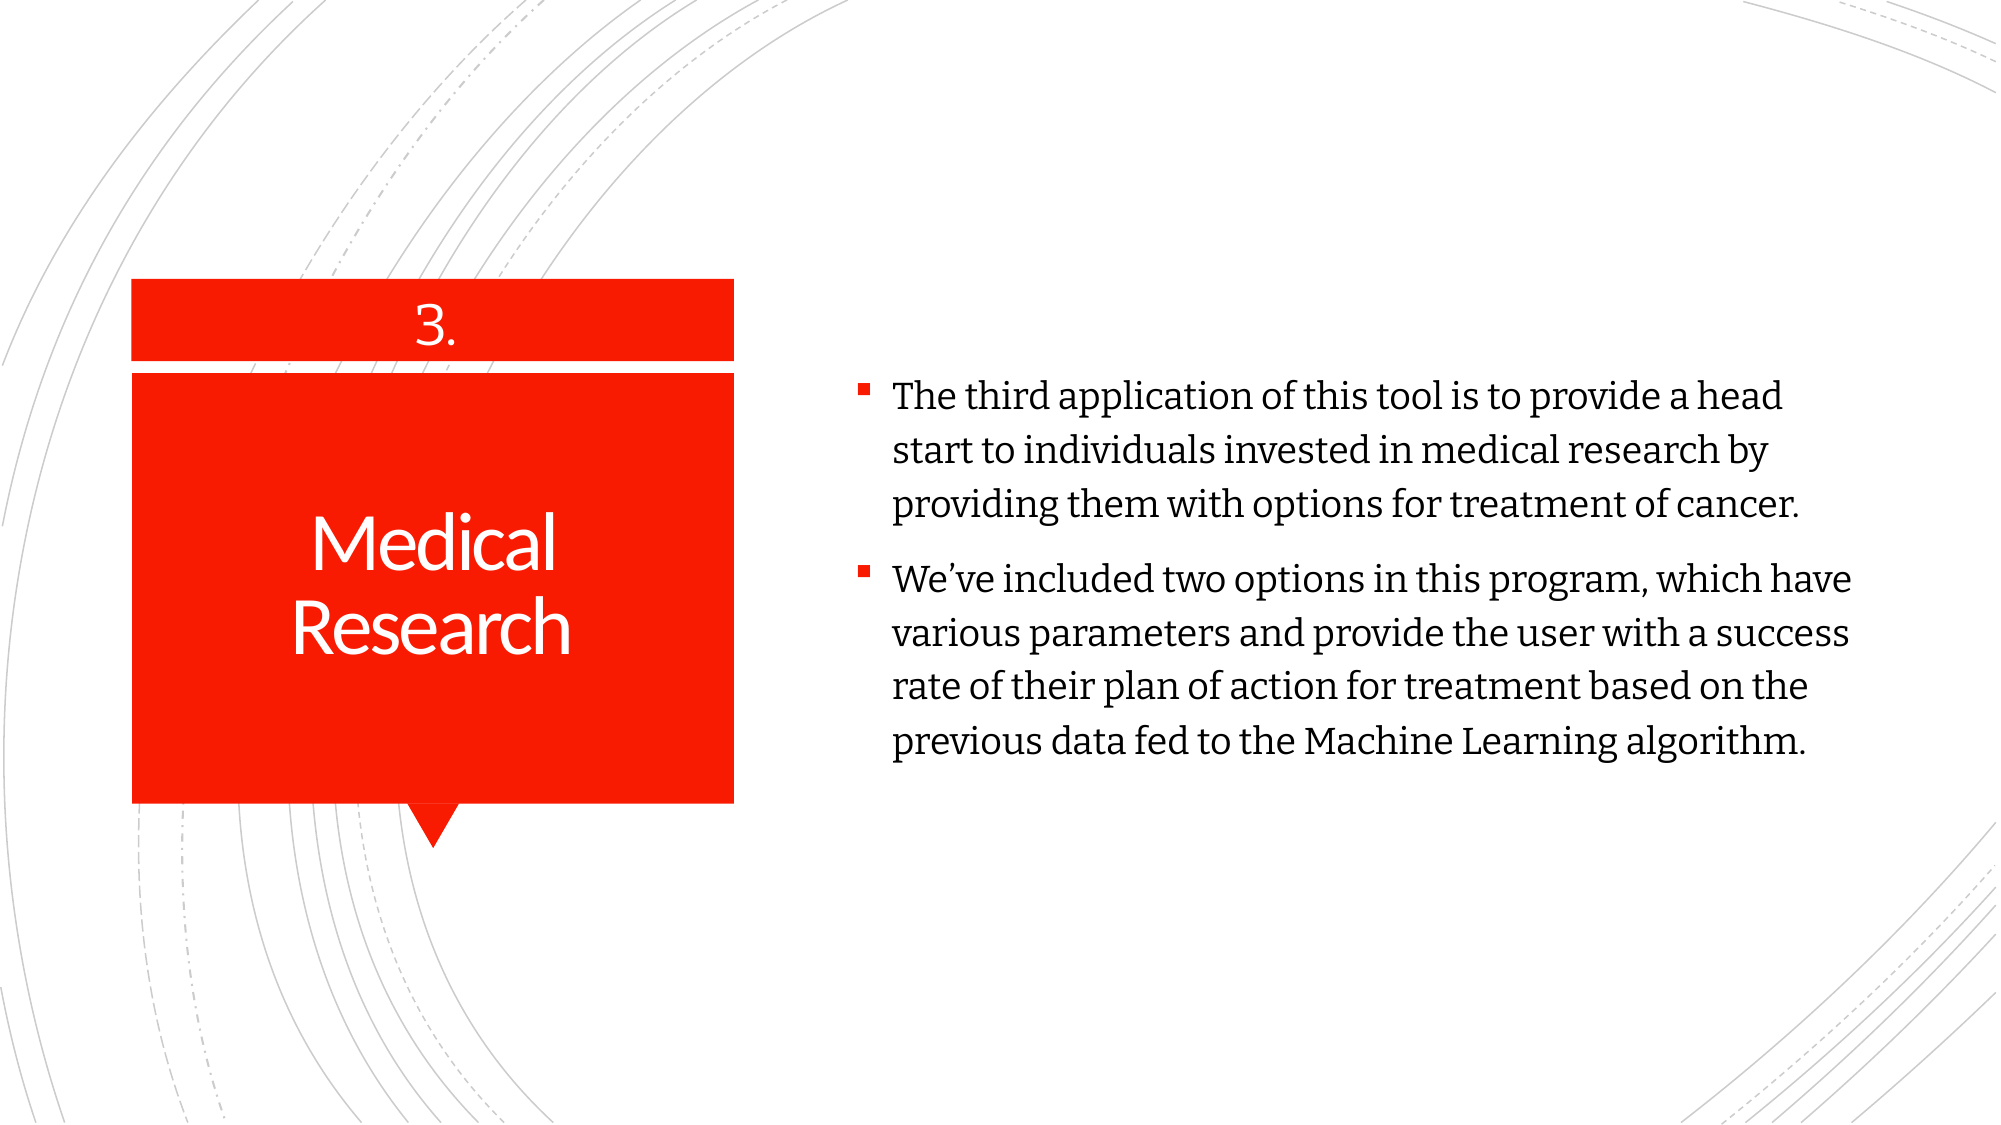

The third application of this tool is to provide a head start to individuals invested in medical research by providing them with options for treatment of cancer.
We’ve included two options in this program, which have various parameters and provide the user with a success rate of their plan of action for treatment based on the previous data fed to the Machine Learning algorithm.
3.
# Medical Research